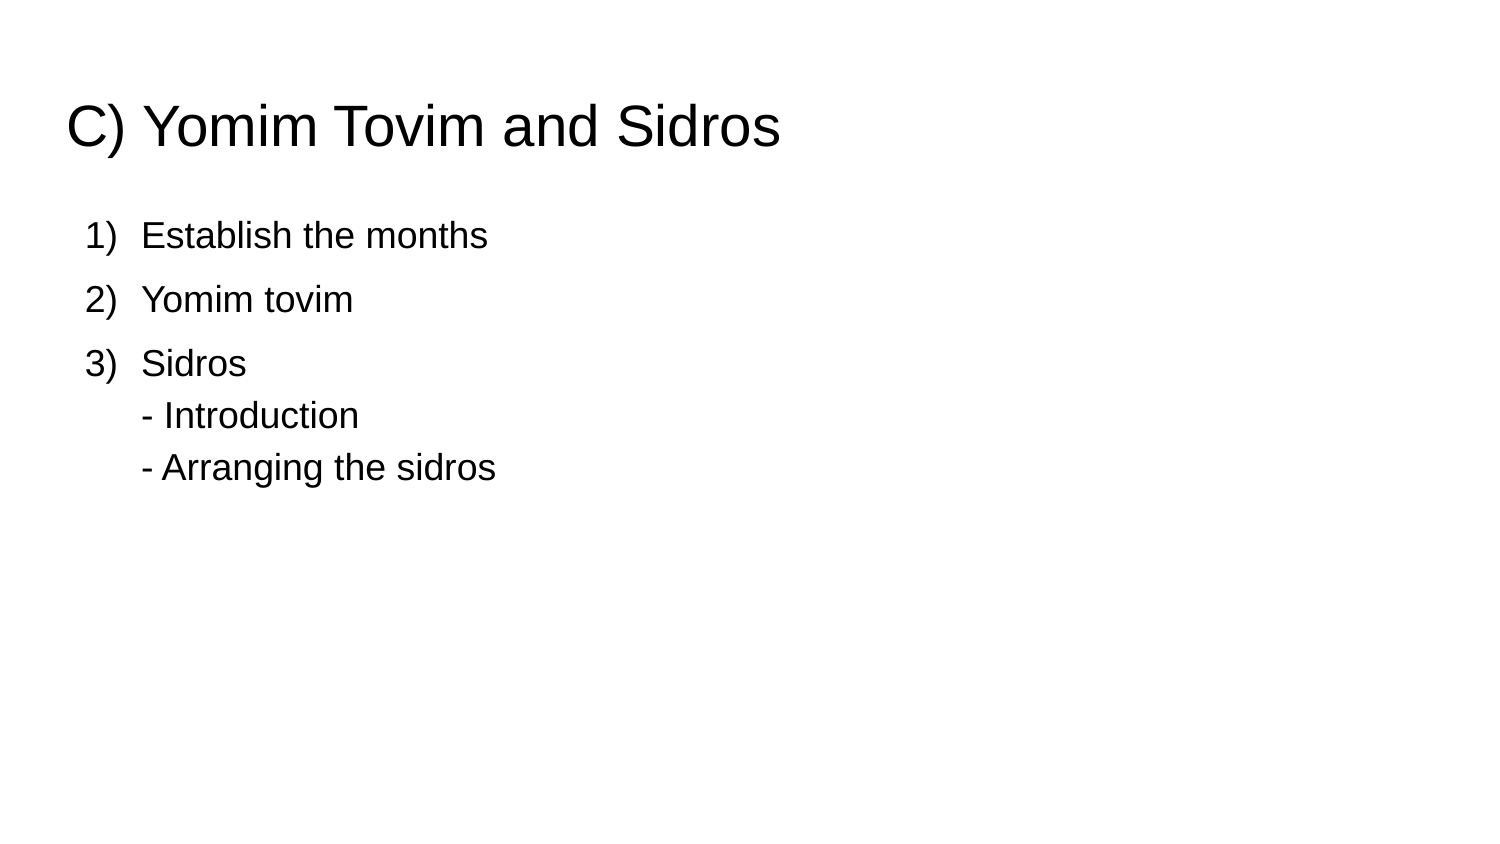

# C) Yomim Tovim and Sidros
Establish the months
Yomim tovim
Sidros
- Introduction
- Arranging the sidros